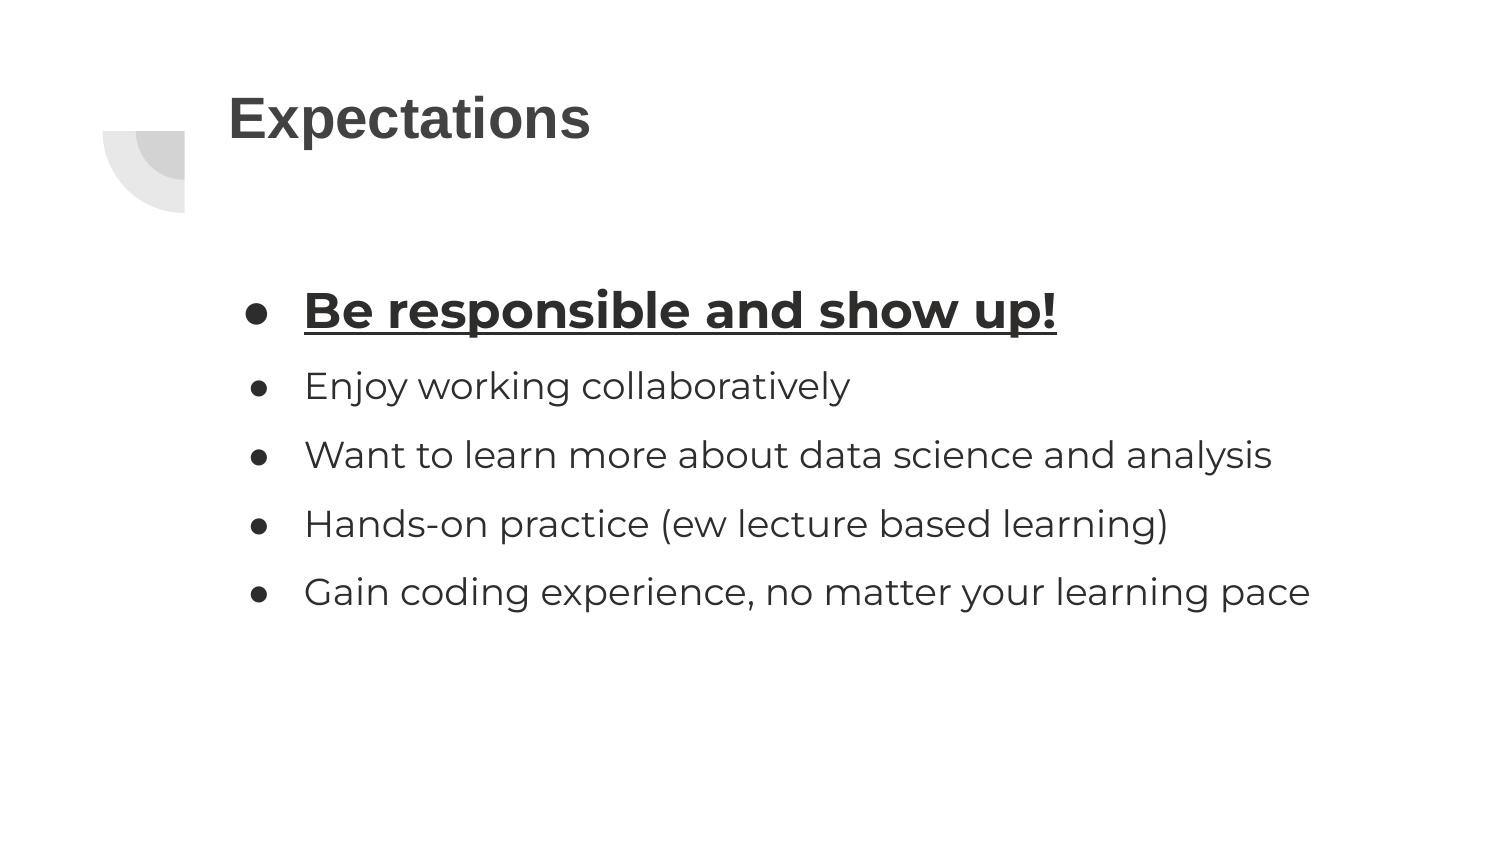

# Expectations
Be responsible and show up!
Enjoy working collaboratively
Want to learn more about data science and analysis
Hands-on practice (ew lecture based learning)
Gain coding experience, no matter your learning pace